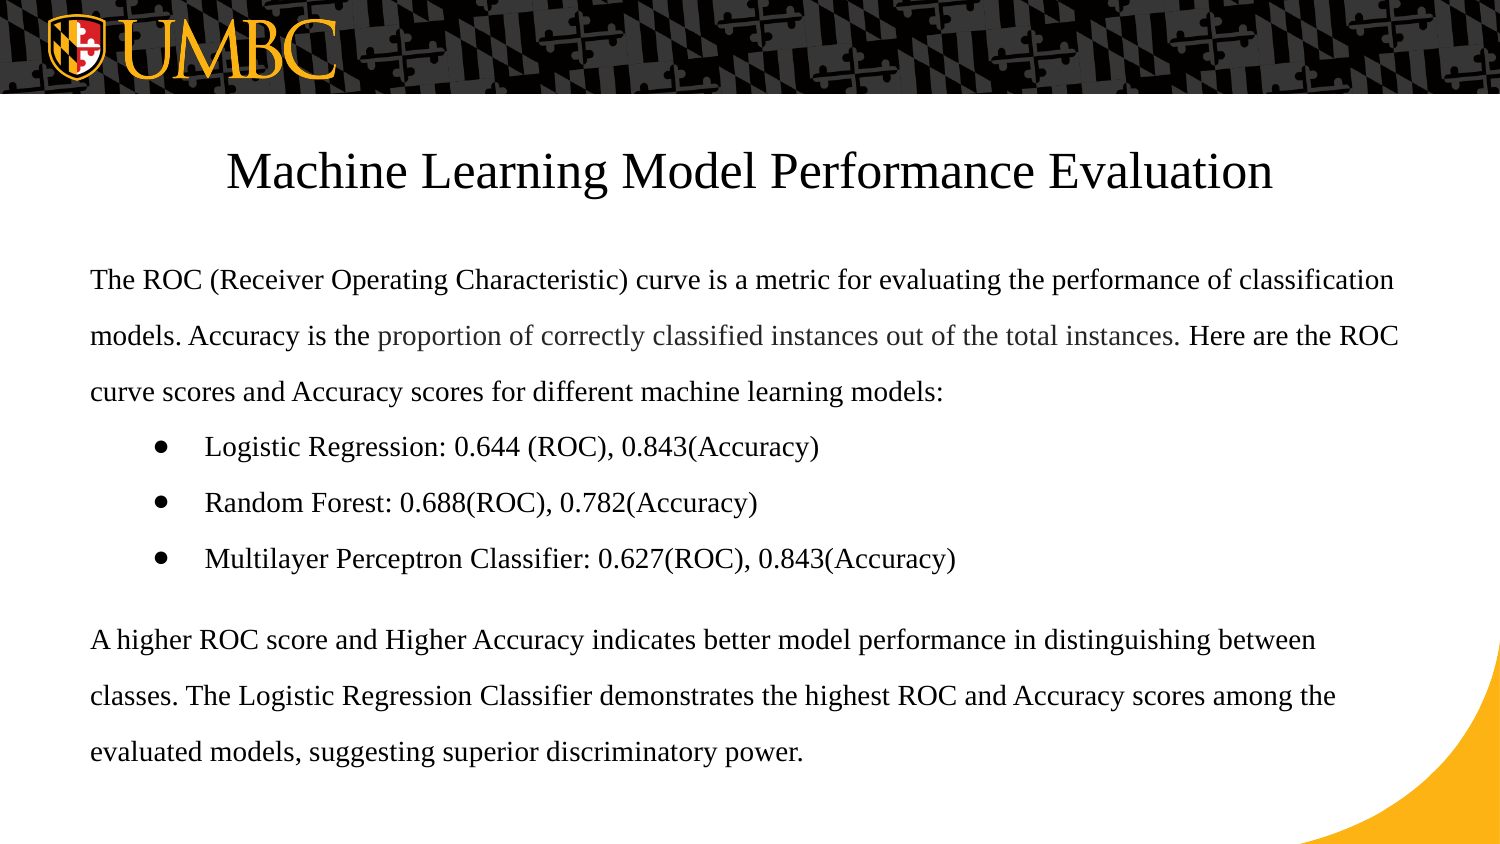

# Machine Learning Model Performance Evaluation
The ROC (Receiver Operating Characteristic) curve is a metric for evaluating the performance of classification models. Accuracy is the proportion of correctly classified instances out of the total instances. Here are the ROC curve scores and Accuracy scores for different machine learning models:
Logistic Regression: 0.644 (ROC), 0.843(Accuracy)
Random Forest: 0.688(ROC), 0.782(Accuracy)
Multilayer Perceptron Classifier: 0.627(ROC), 0.843(Accuracy)
A higher ROC score and Higher Accuracy indicates better model performance in distinguishing between classes. The Logistic Regression Classifier demonstrates the highest ROC and Accuracy scores among the evaluated models, suggesting superior discriminatory power.